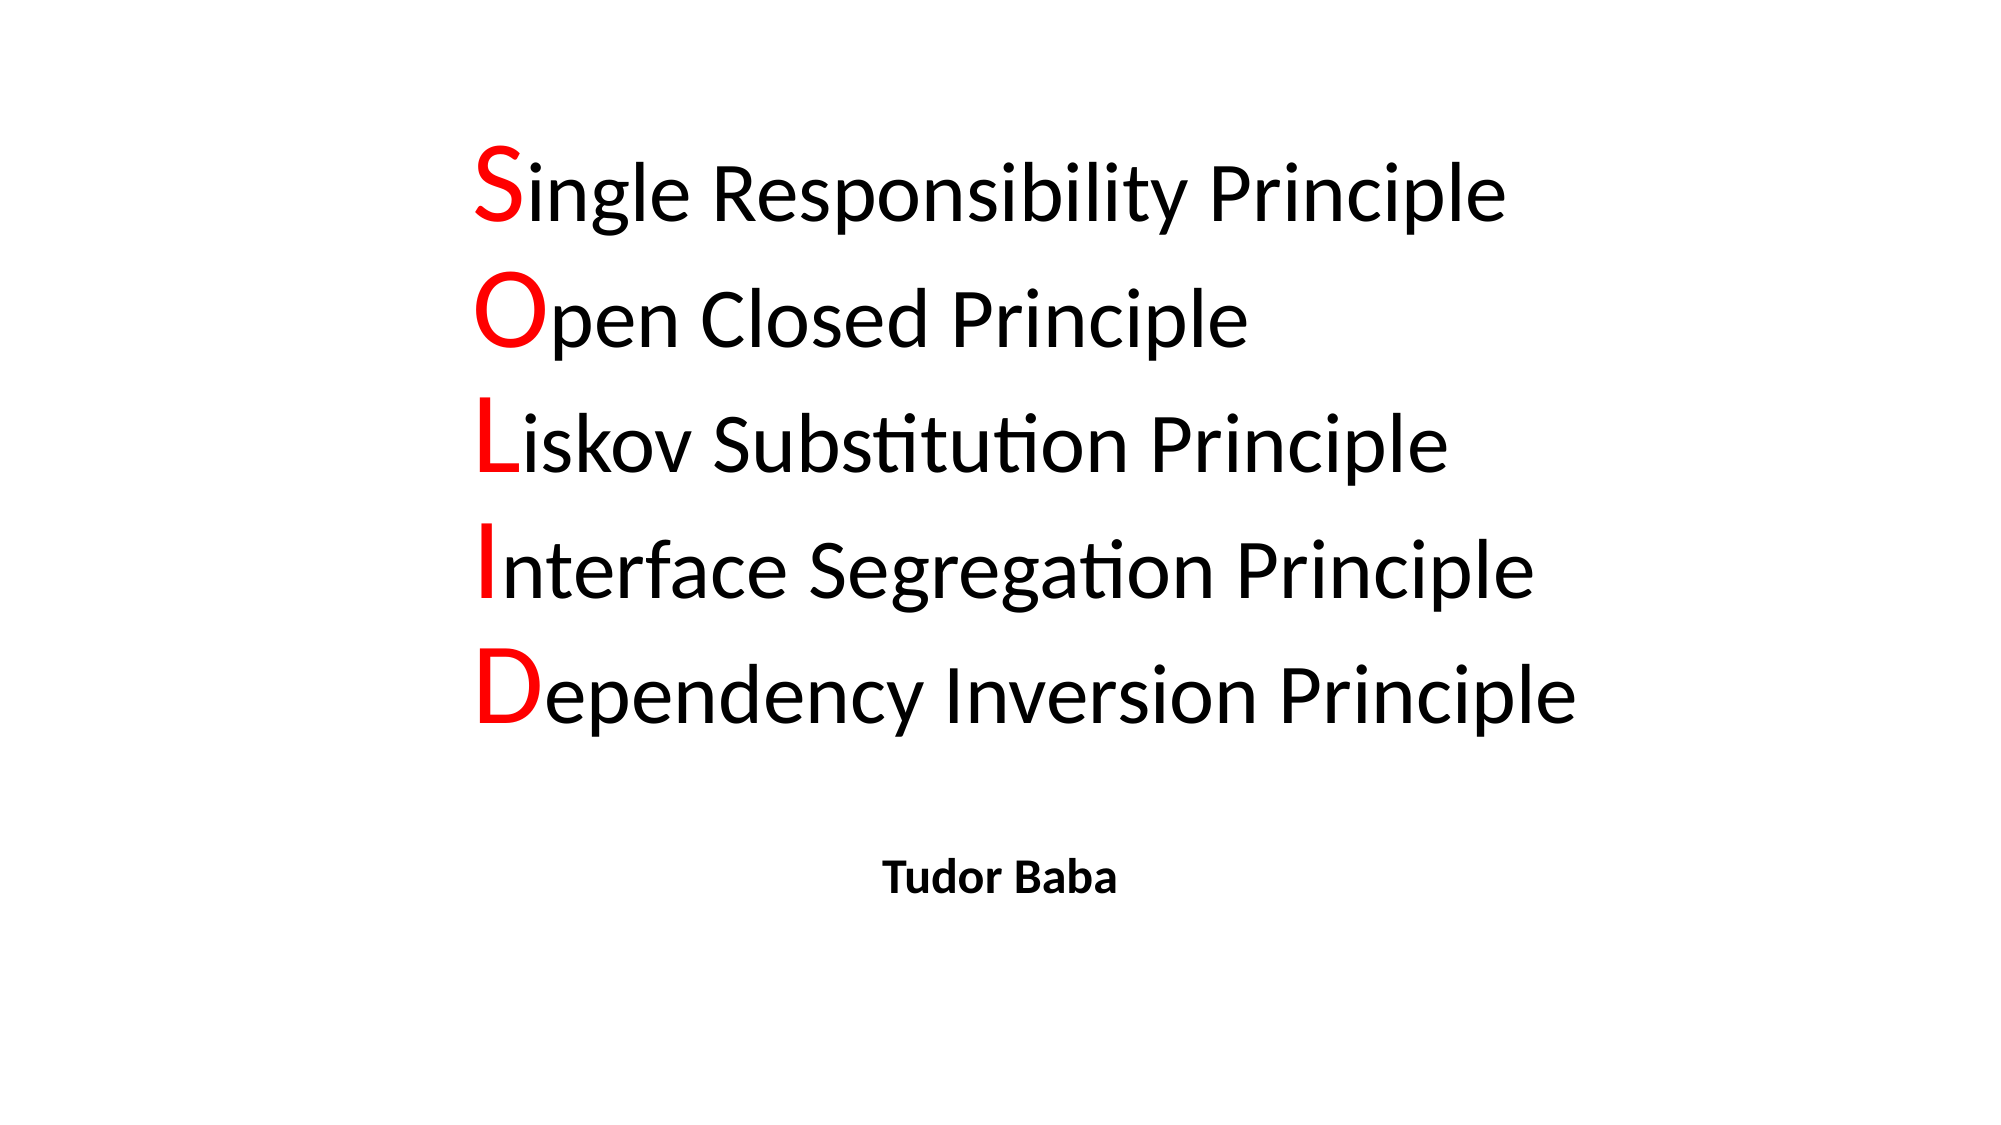

# Single Responsibility Principle Open Closed Principle Liskov Substitution Principle Interface Segregation Principle Dependency Inversion Principle
Tudor Baba